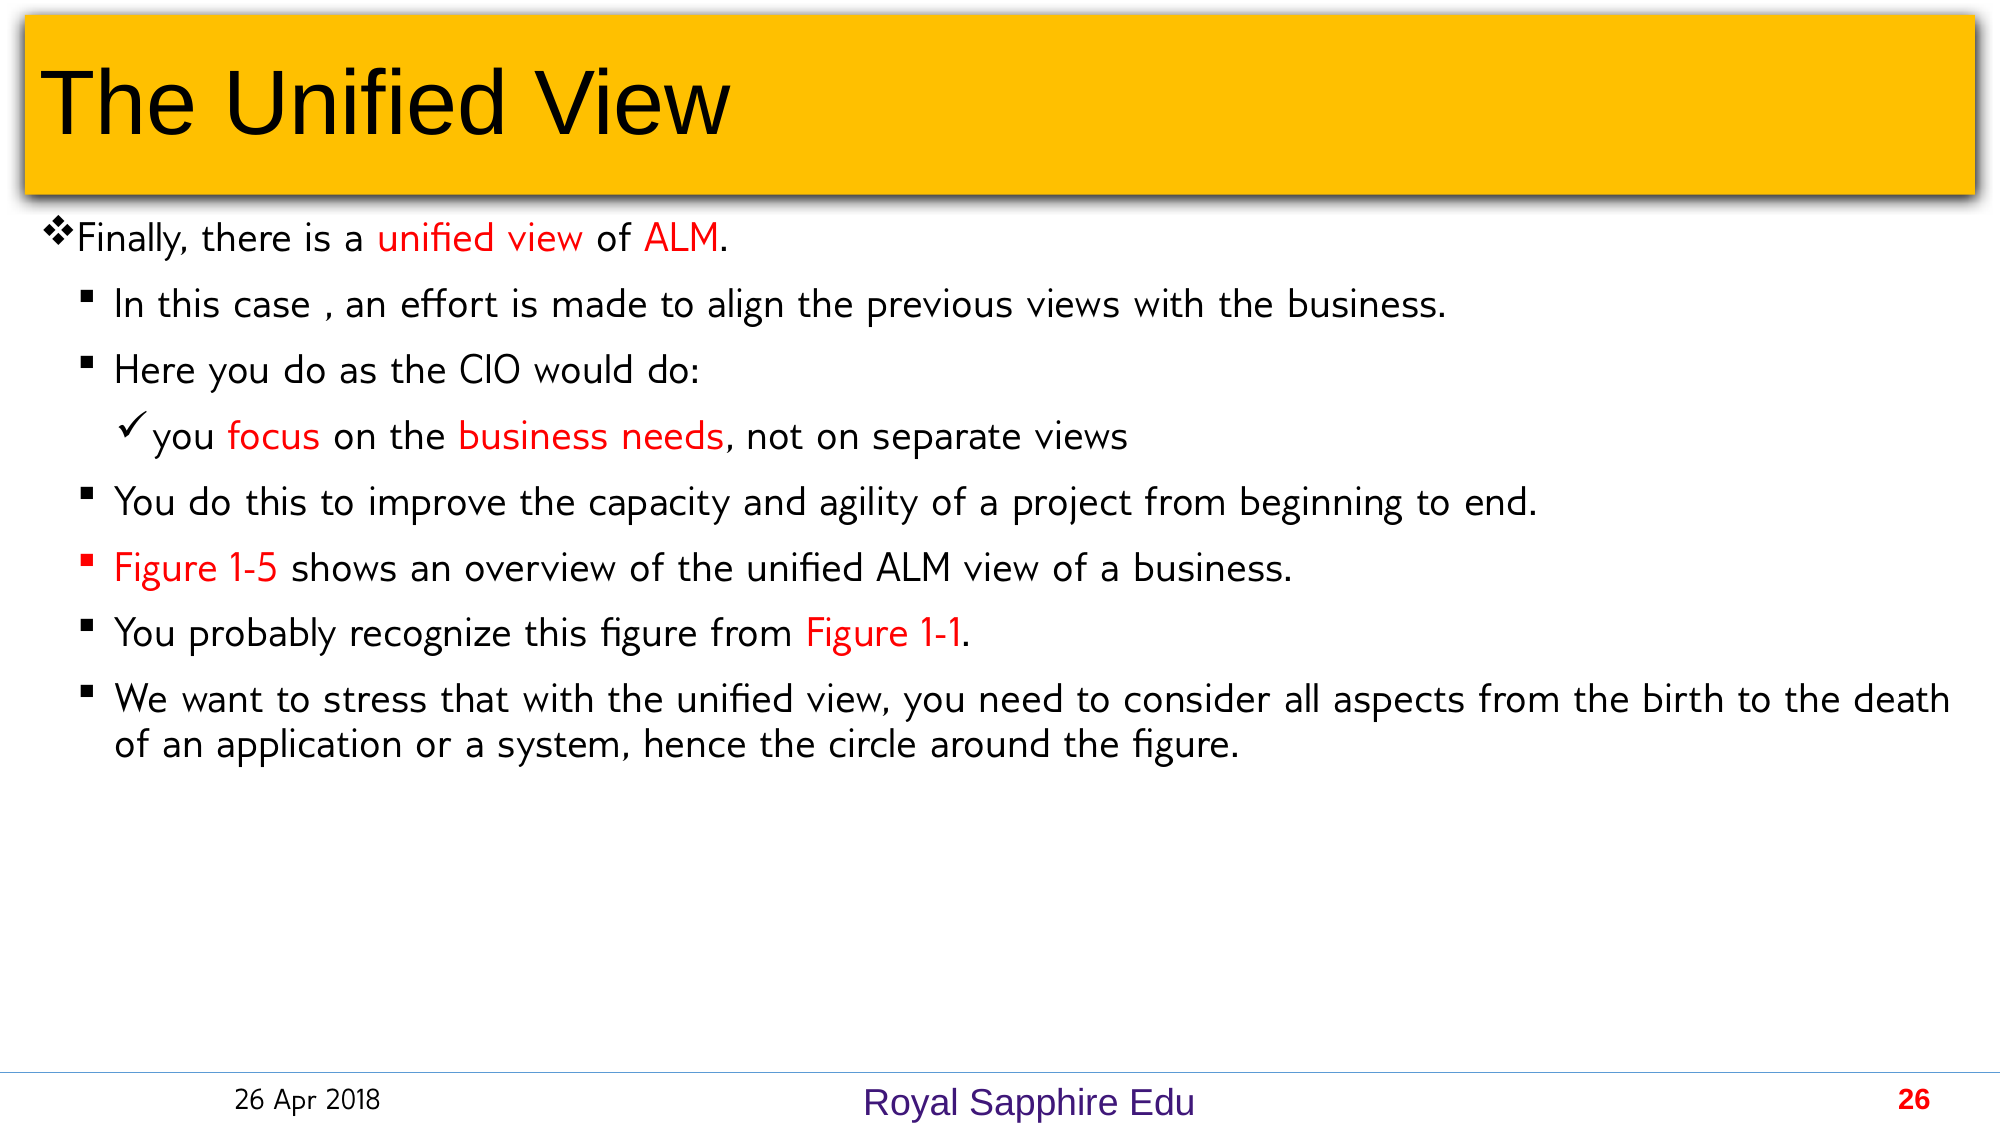

# The Unified View
Finally, there is a unified view of ALM.
In this case , an effort is made to align the previous views with the business.
Here you do as the CIO would do:
you focus on the business needs, not on separate views
You do this to improve the capacity and agility of a project from beginning to end.
Figure 1-5 shows an overview of the unified ALM view of a business.
You probably recognize this figure from Figure 1-1.
We want to stress that with the unified view, you need to consider all aspects from the birth to the death of an application or a system, hence the circle around the figure.
26 Apr 2018
26